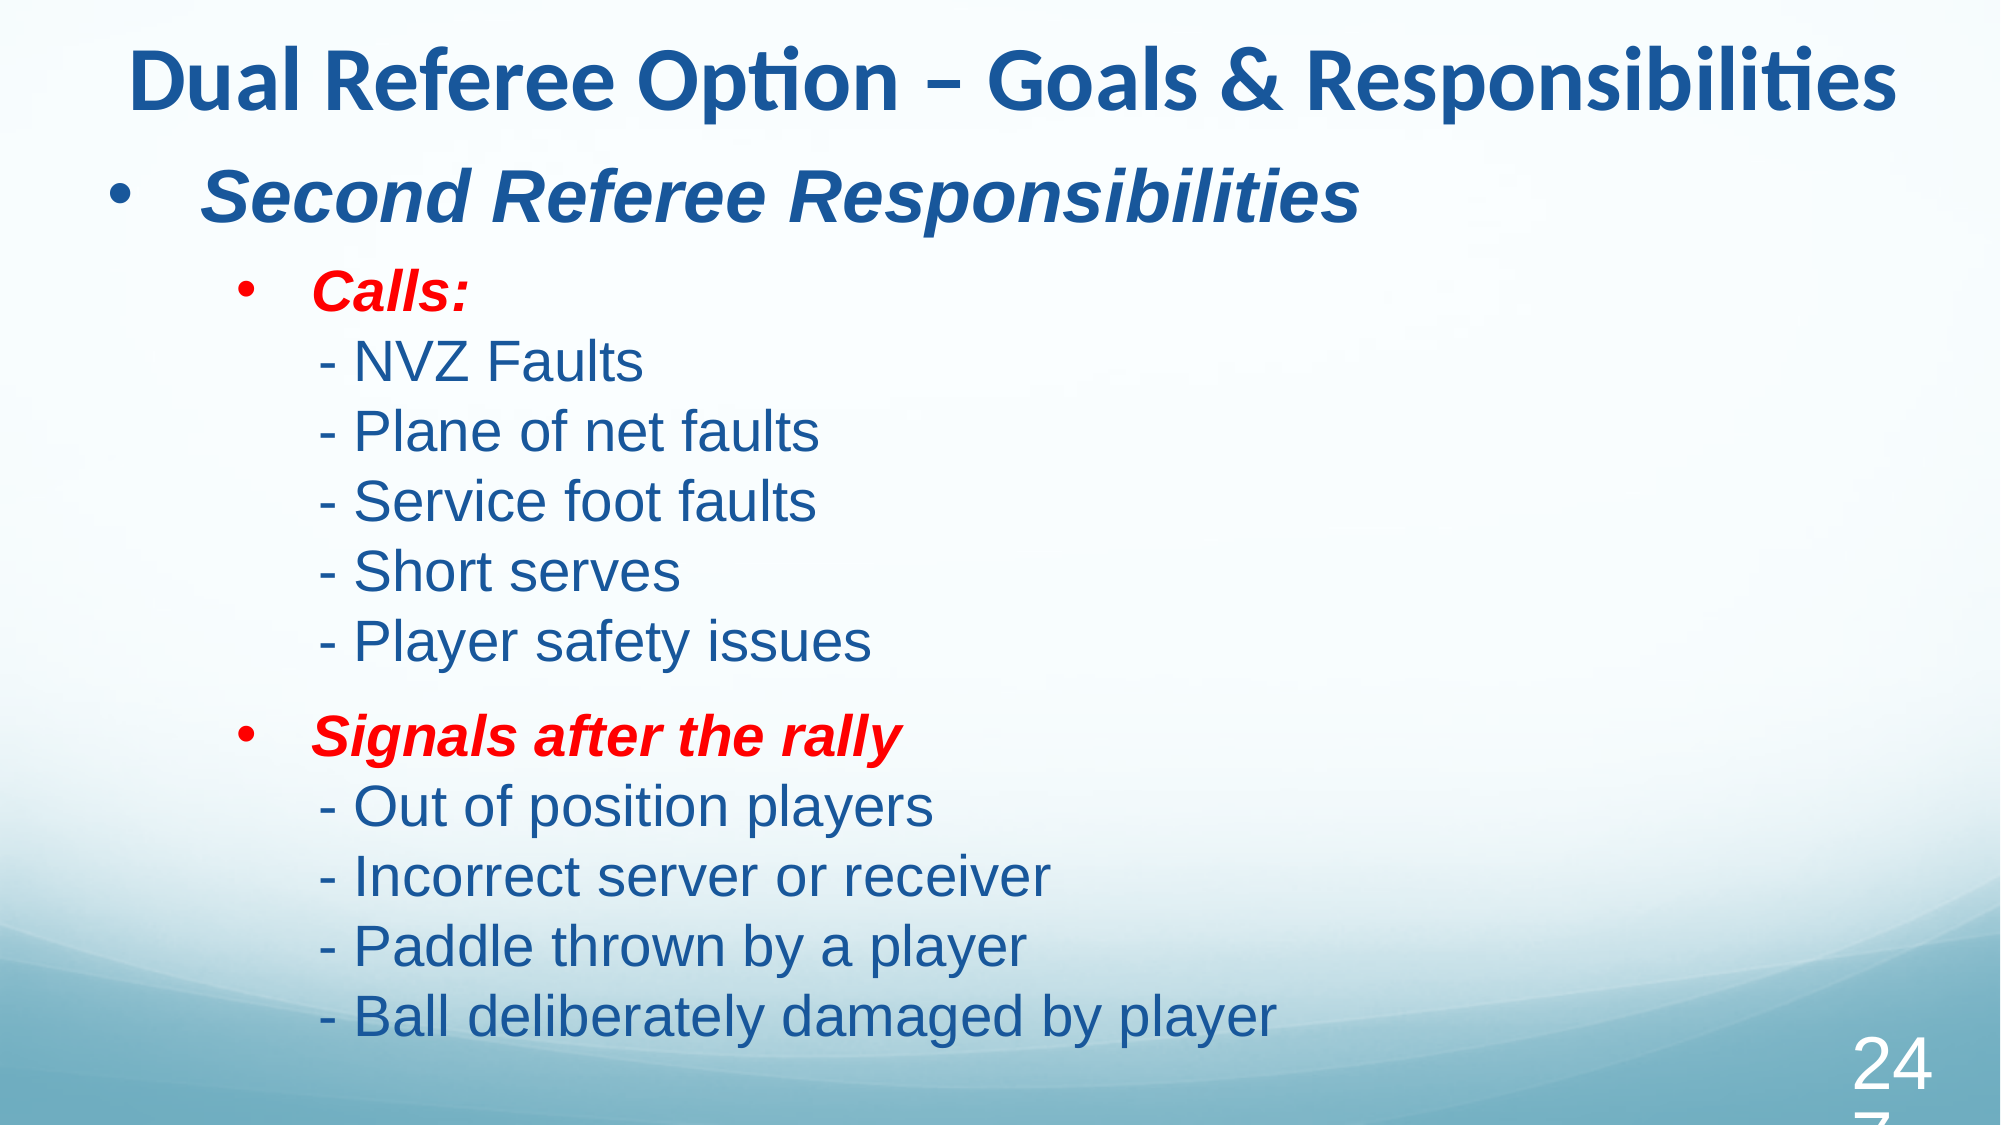

Dual Referee Option – Goals & Responsibilities

Second Referee Responsibilities
Calls:
     - NVZ Faults
     - Plane of net faults
     - Service foot faults
     - Short serves
     - Player safety issues

Signals after the rally
     - Out of position players
     - Incorrect server or receiver
     - Paddle thrown by a player
     - Ball deliberately damaged by player
247